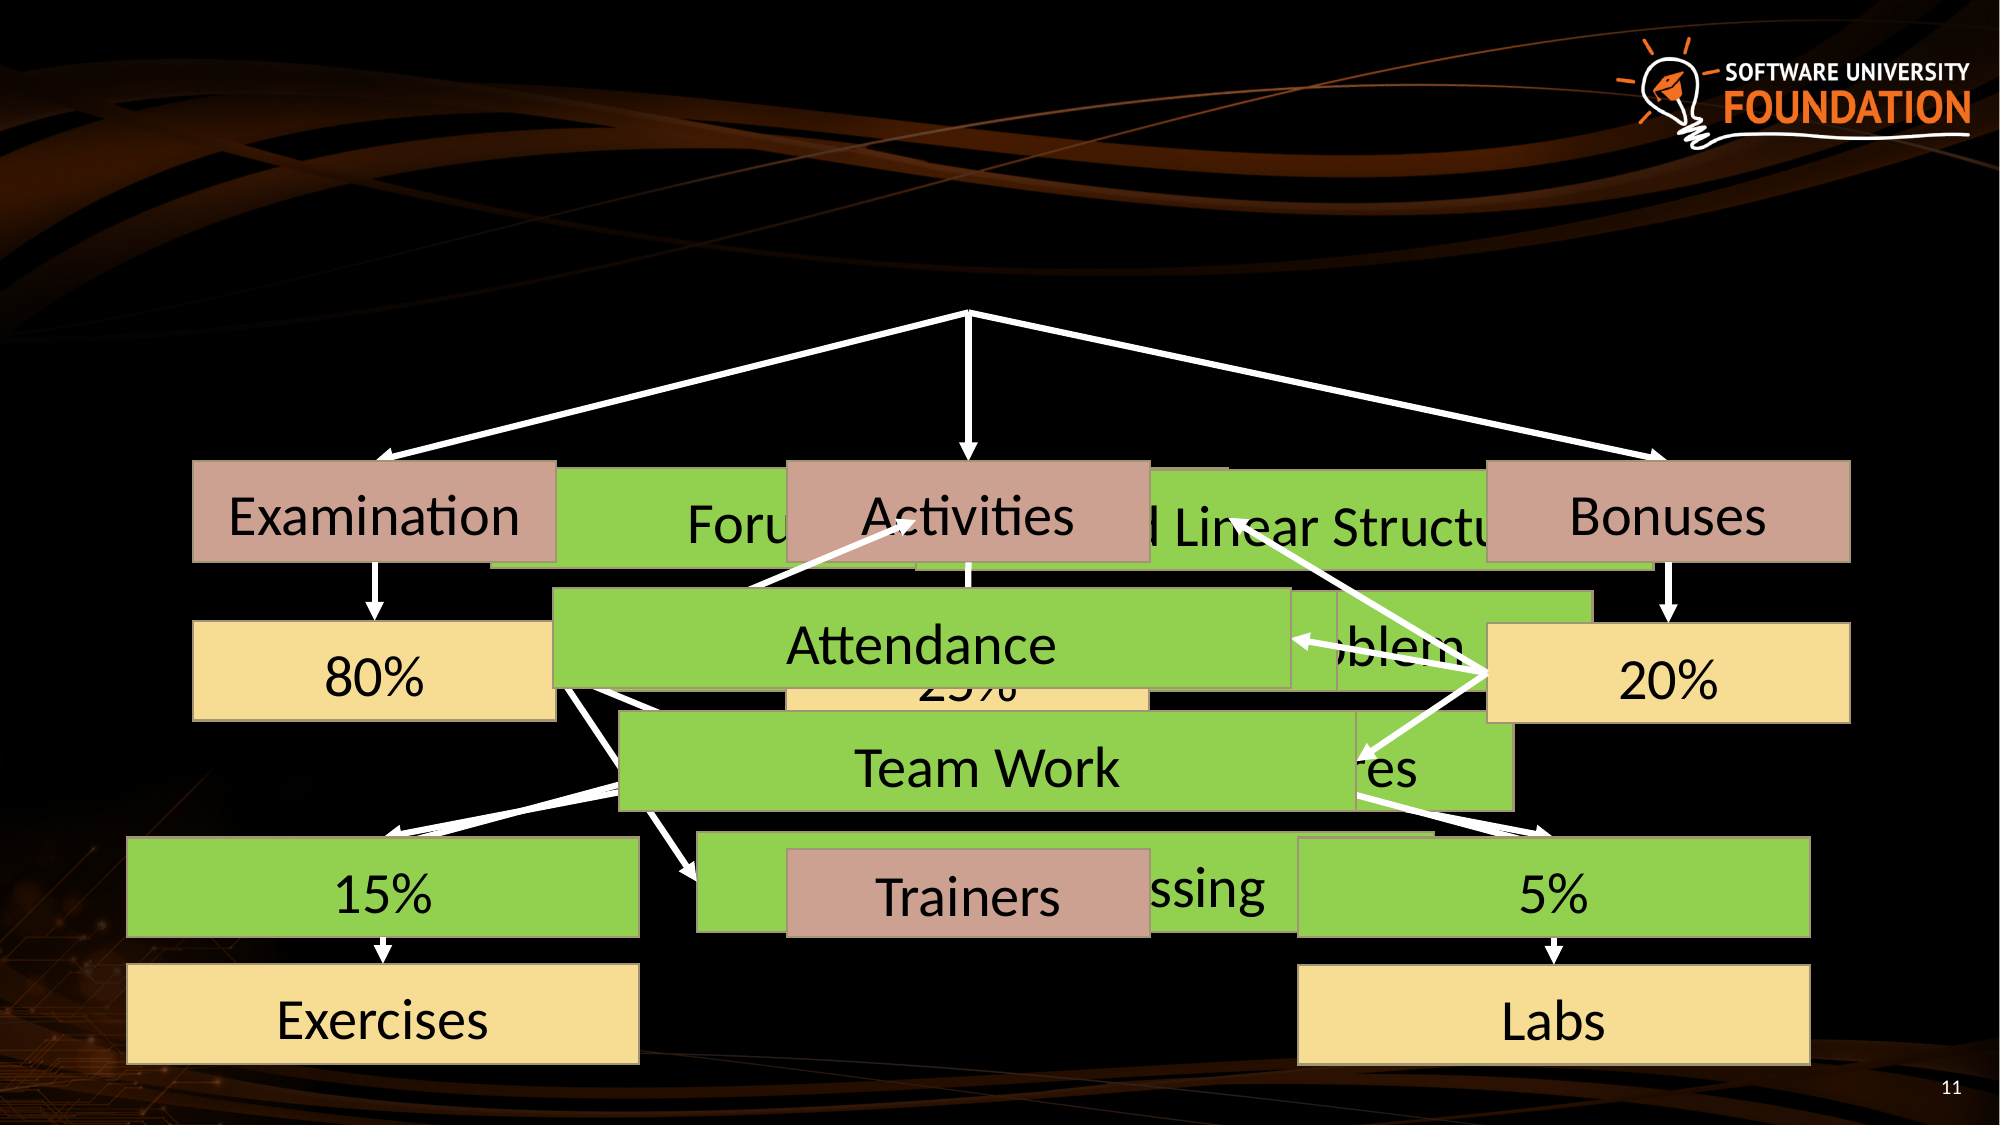

Examination
Activities
Bonuses
Forum Activity
Nested Linear Structures
Attendance
Algorithmic Problem
C# Advanced Course
80%
20%
25%
Nested Data Structures
Team Work
String Processing
15%
5%
Scope
Trainers
Evaluation
Exercises
Labs
11